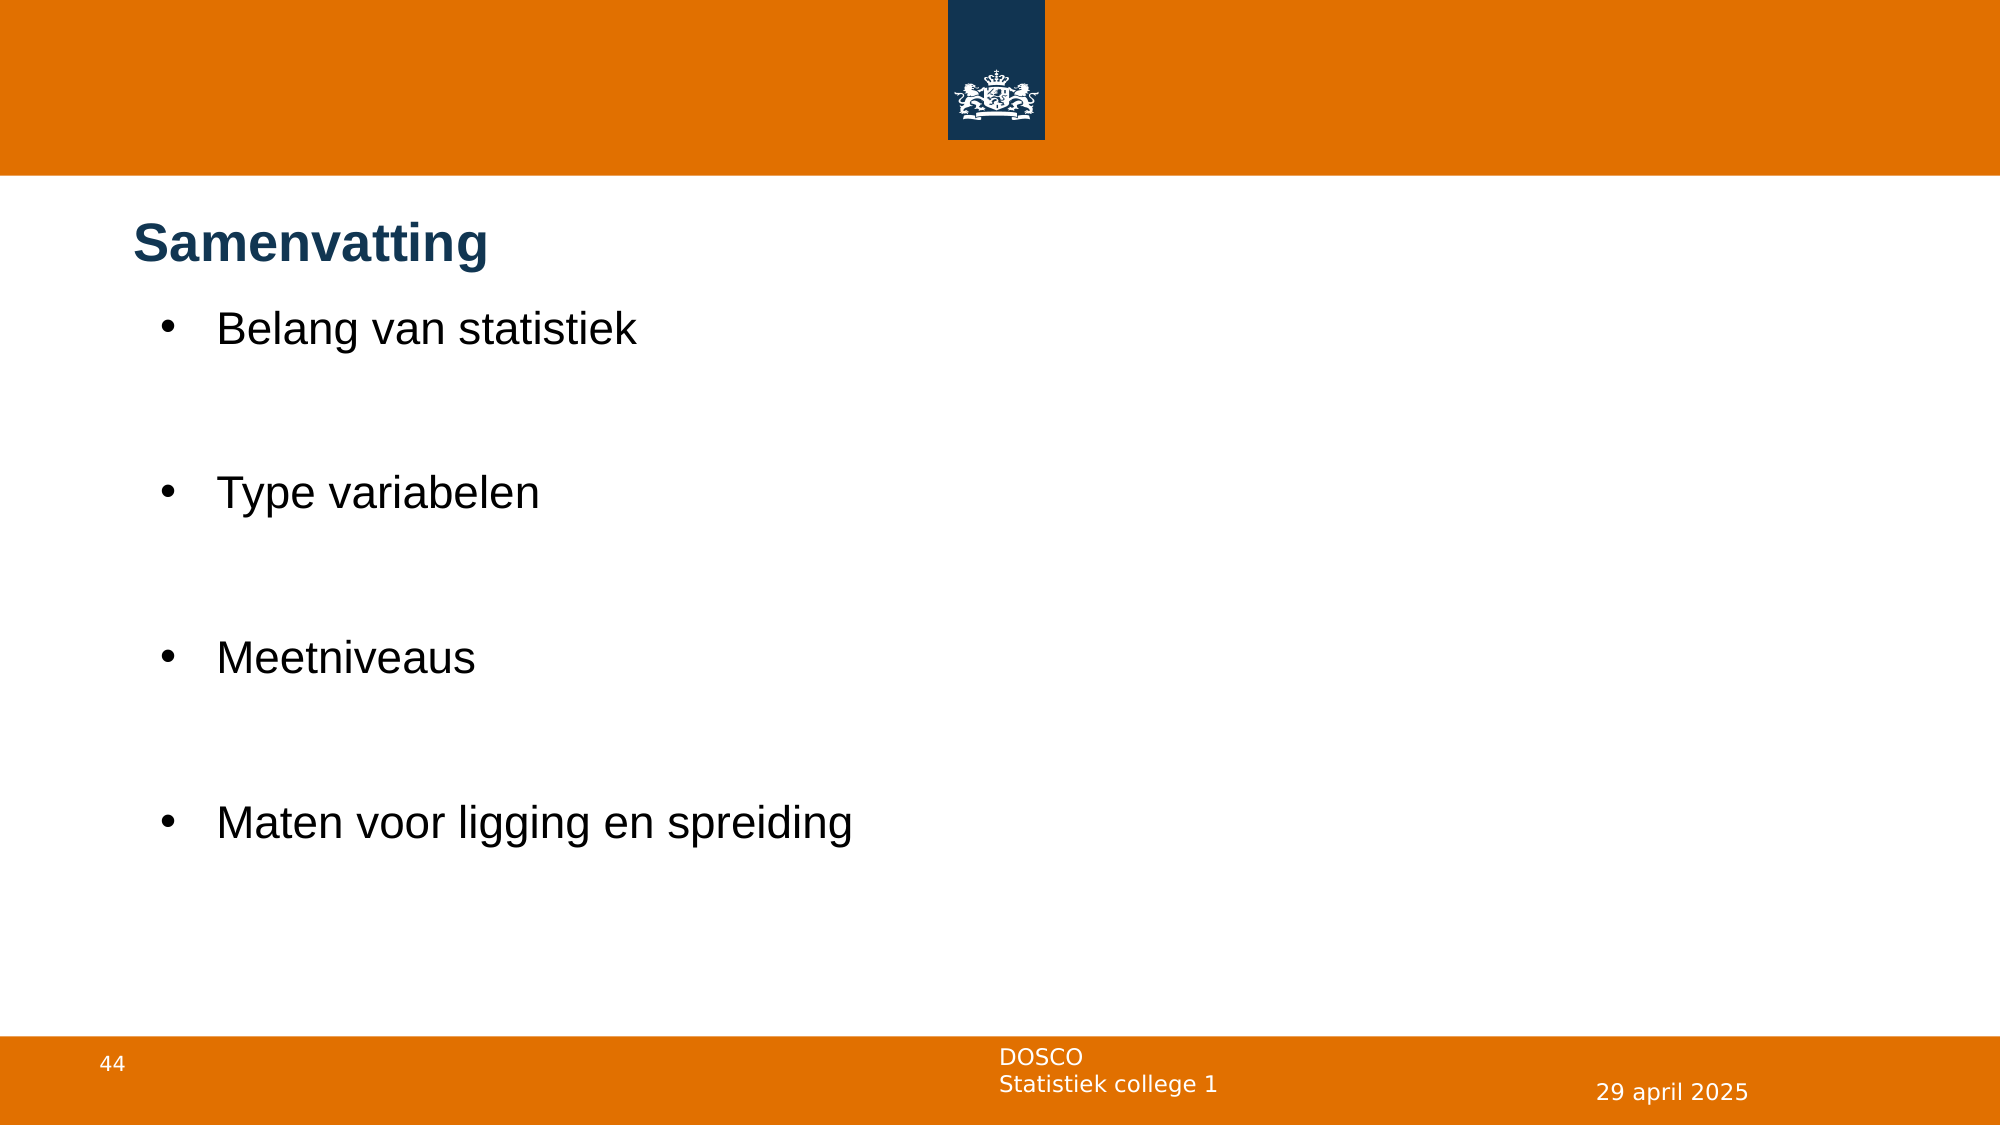

# Samenvatting

Belang van statistiek

Type variabelen

Meetniveaus

Maten voor ligging en spreiding

29 april 2025